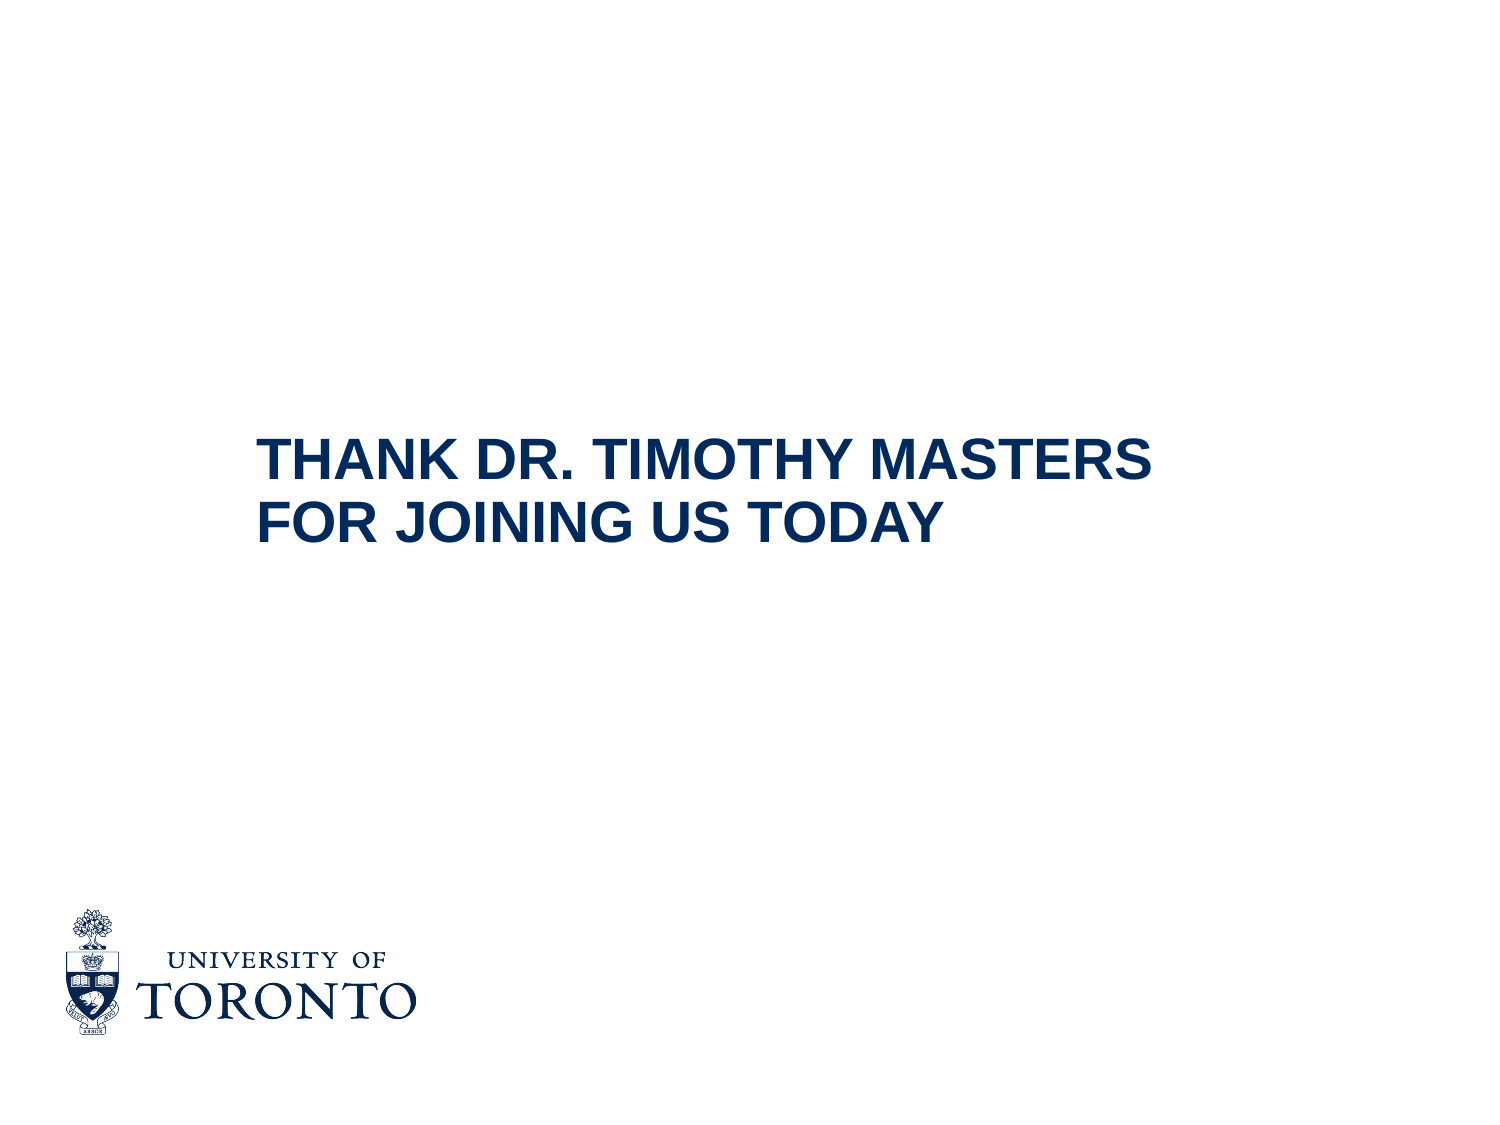

# Thank Dr. Timothy masters for joining us today